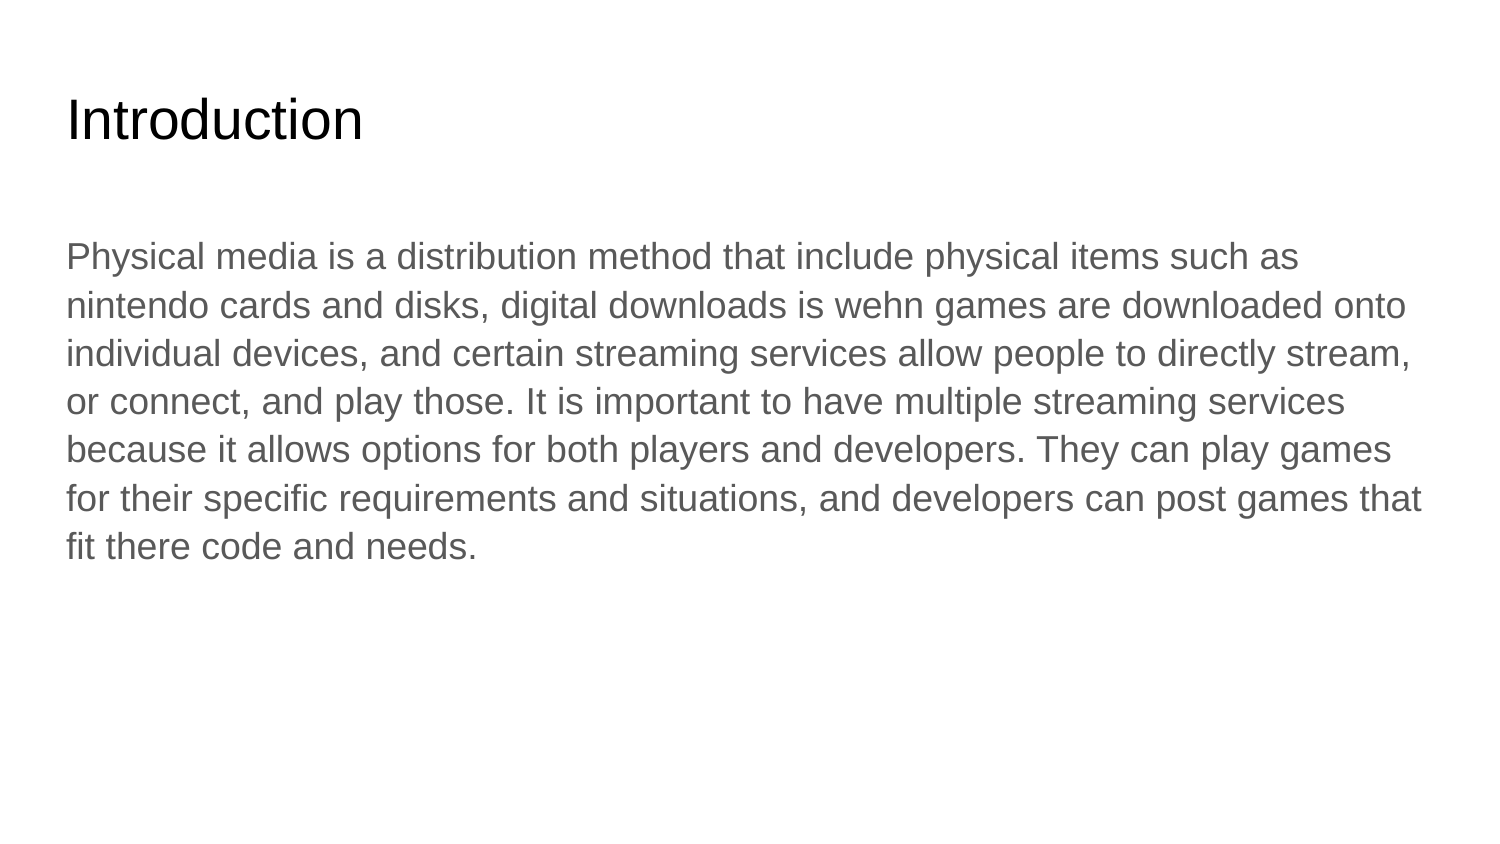

# Introduction

Physical media is a distribution method that include physical items such as nintendo cards and disks, digital downloads is wehn games are downloaded onto individual devices, and certain streaming services allow people to directly stream, or connect, and play those. It is important to have multiple streaming services because it allows options for both players and developers. They can play games for their specific requirements and situations, and developers can post games that fit there code and needs.